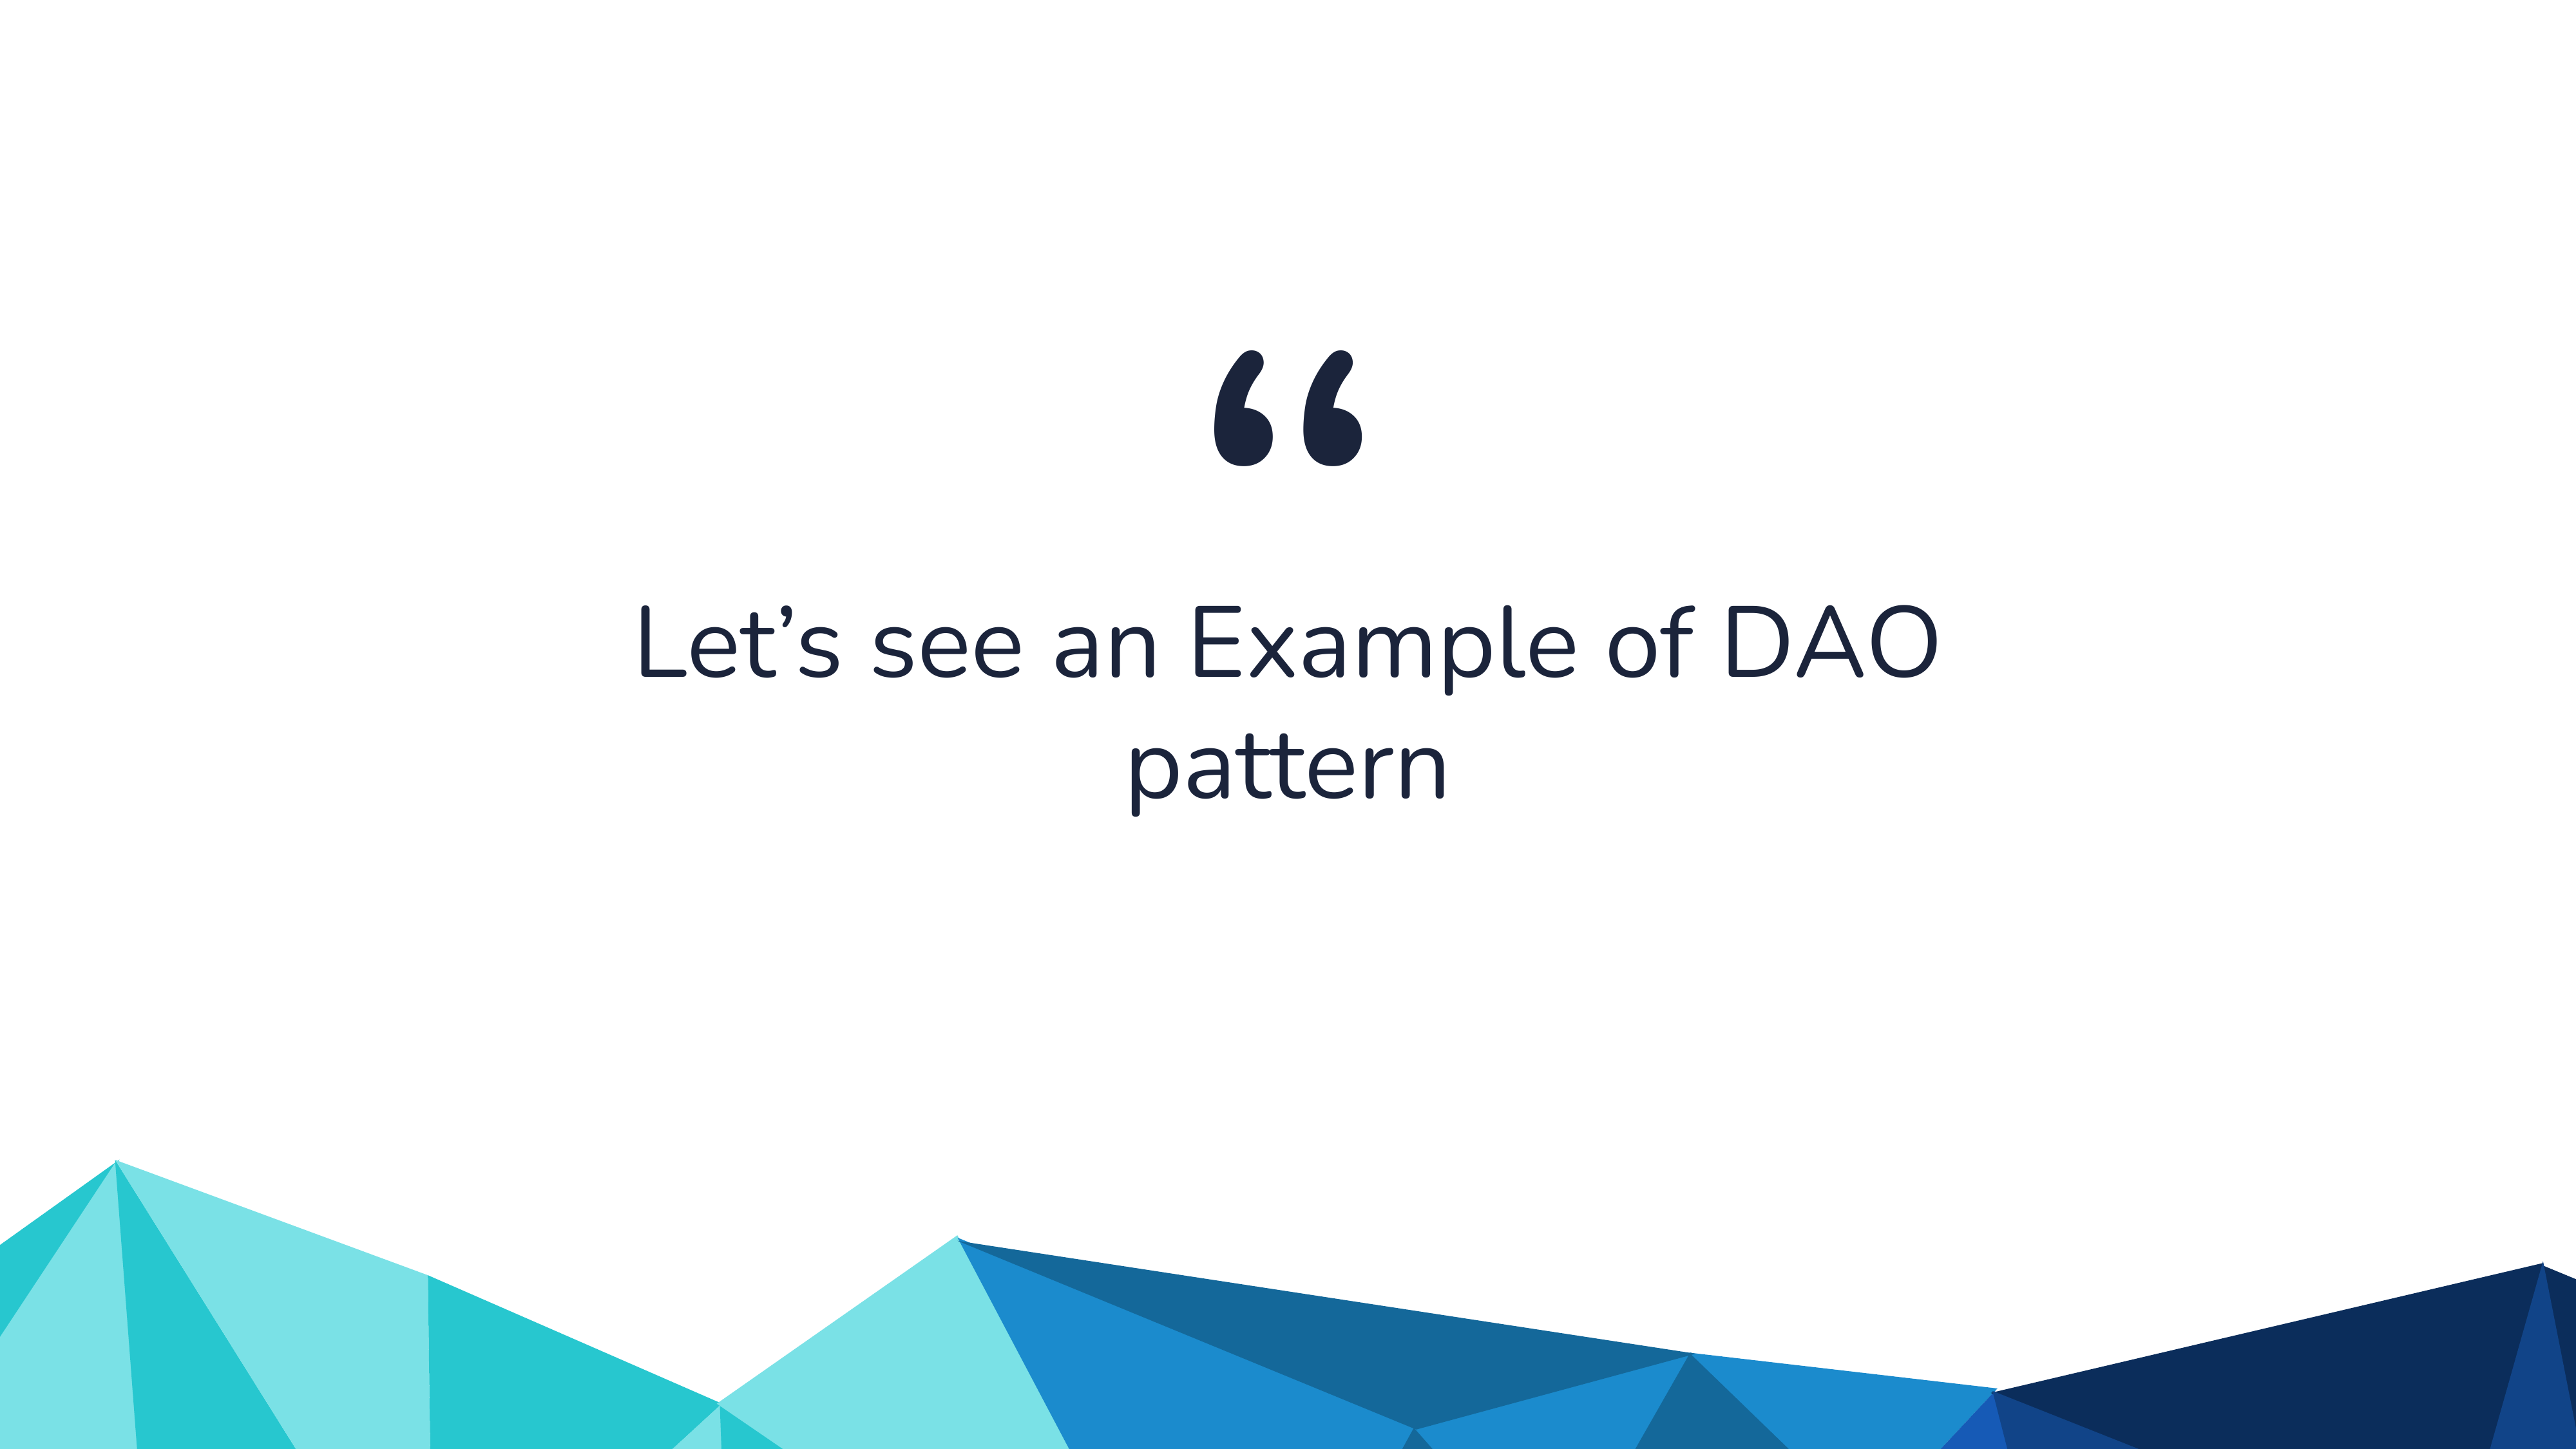

“
Let’s see an Example of DAO pattern